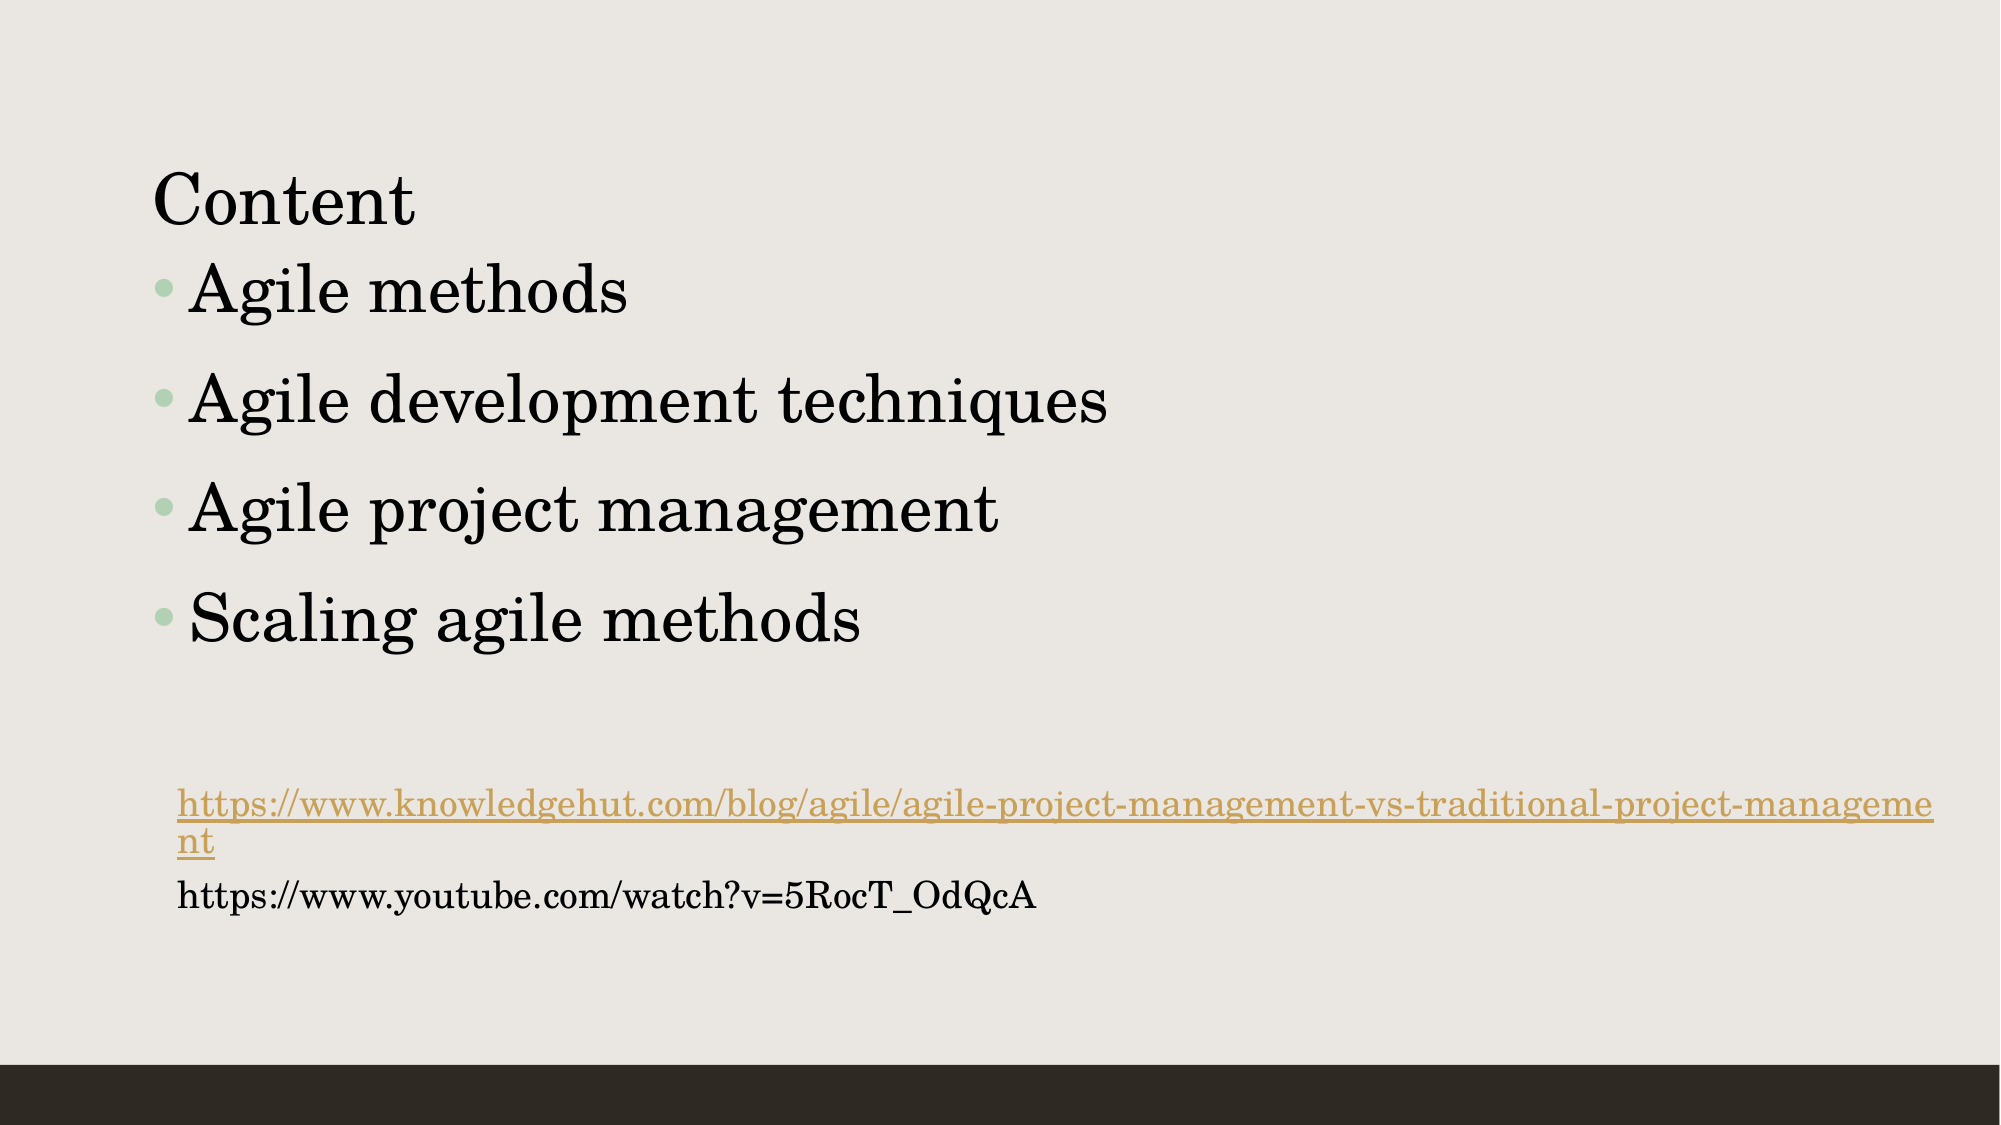

# Content
Agile methods
Agile development techniques
Agile project management
Scaling agile methods
https://www.knowledgehut.com/blog/agile/agile-project-management-vs-traditional-project-management
https://www.youtube.com/watch?v=5RocT_OdQcA